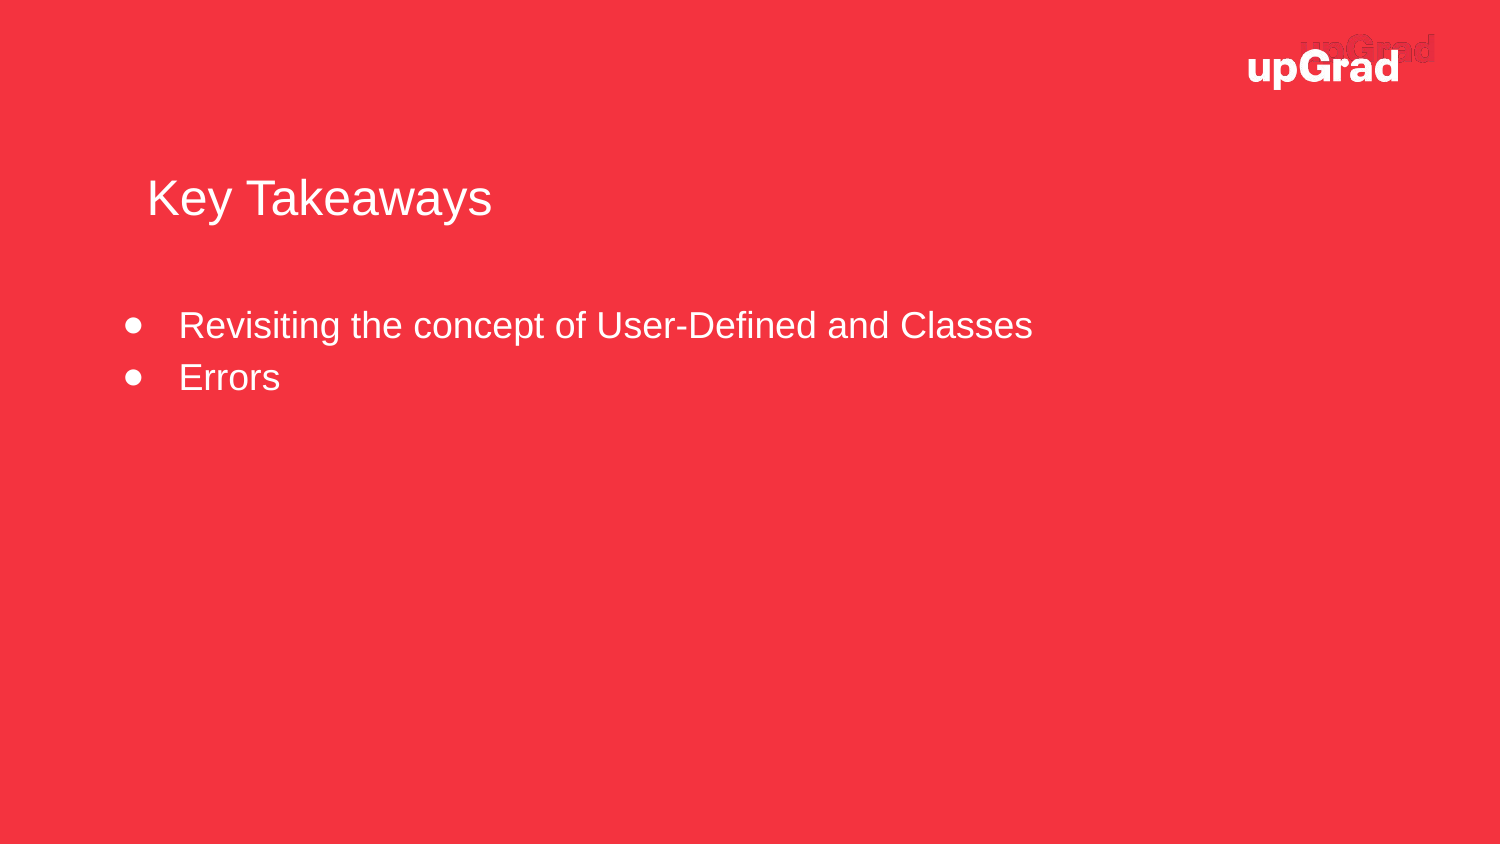

Key Takeaways
Revisiting the concept of User-Defined and Classes
Errors